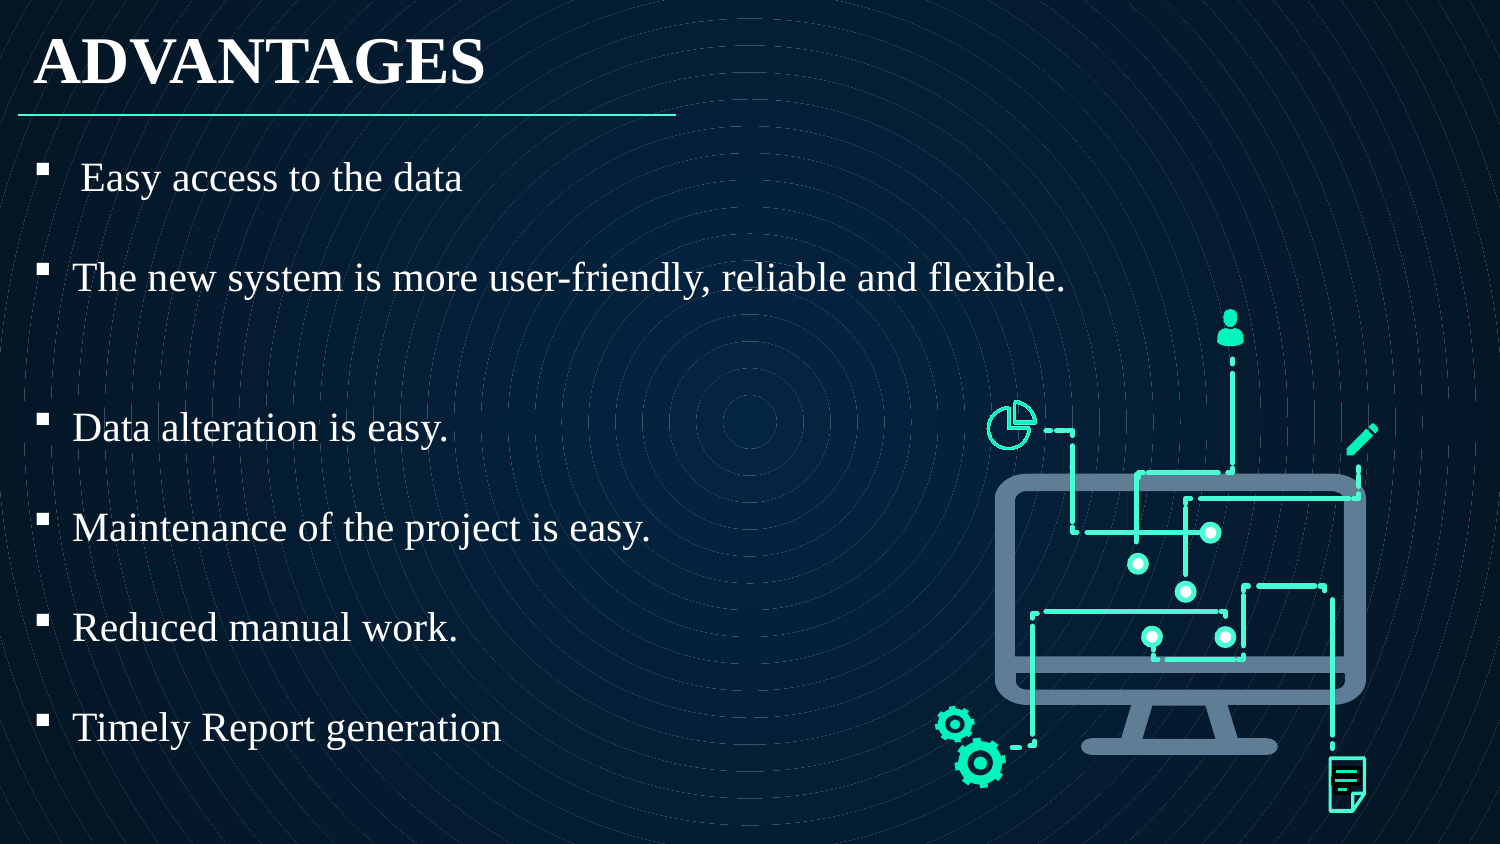

# ADVANTAGES
Easy access to the data

 The new system is more user-friendly, reliable and flexible.

 Data alteration is easy.

 Maintenance of the project is easy.

 Reduced manual work.

 Timely Report generation